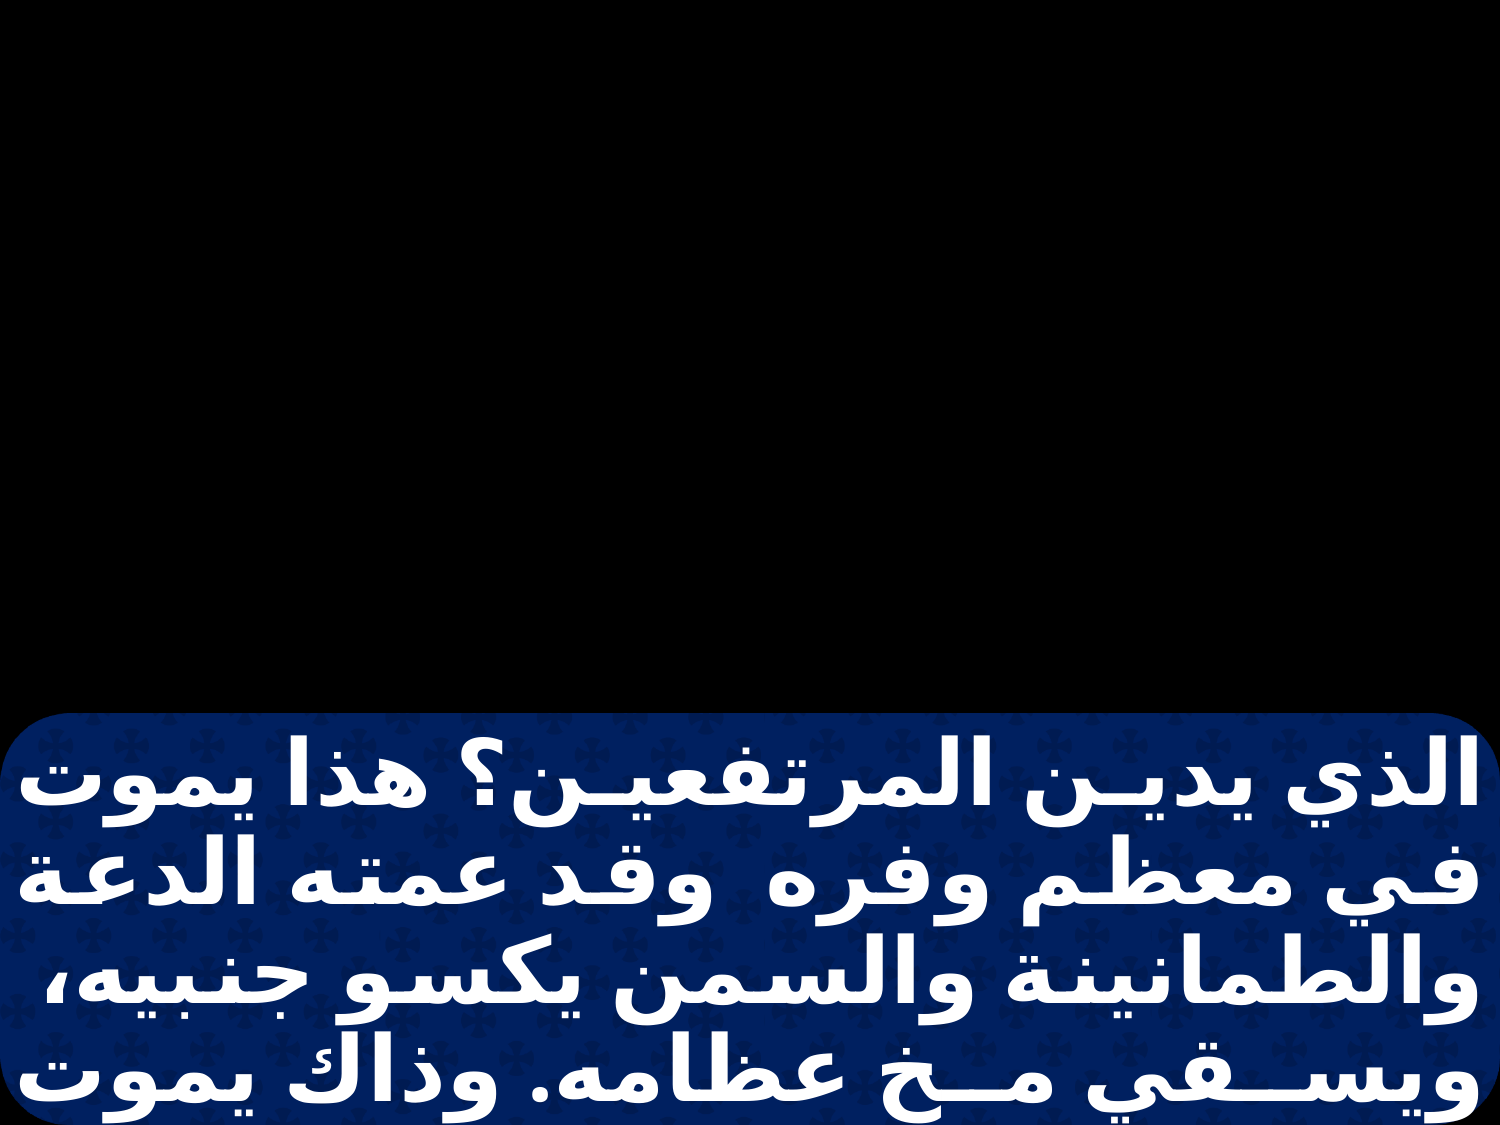

الذي يدين المرتفعين؟ هذا يموت في معظم وفره  وقد عمته الدعة والطمانينة والسمن يكسو جنبيه،  ويسقي مخ عظامه. وذاك يموت في مرارة نفسه  ولم يذق طيبا. وكلاهما يضطجعان في التراب